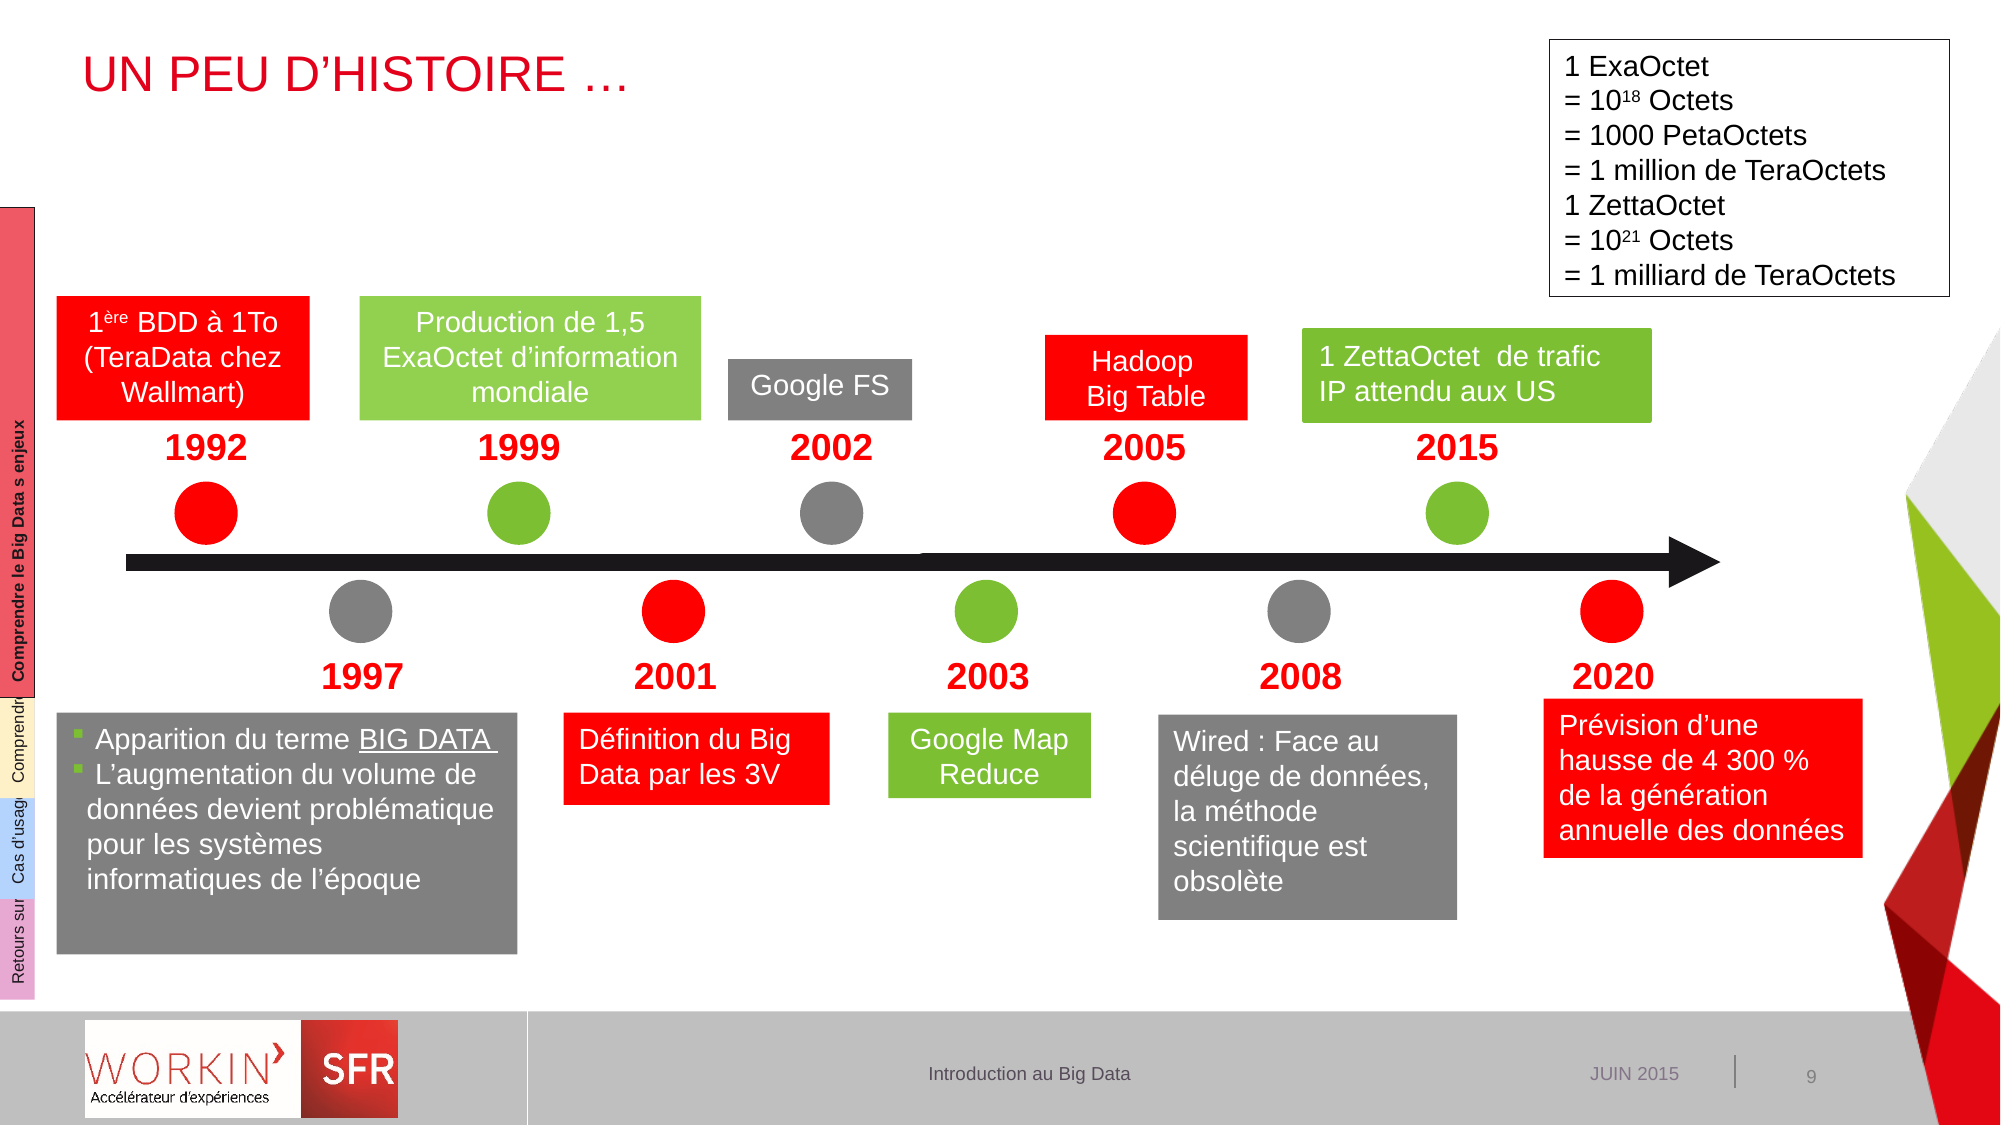

1 ExaOctet
= 1018 Octets
= 1000 PetaOctets
= 1 million de TeraOctets
1 ZettaOctet
= 1021 Octets
= 1 milliard de TeraOctets

# Un peu d’histoire …
Comprendre le Big Data s enjeux
Comprendre l’écosystème BIG DATA par type de composant
Cas d’usage dans le contexte SFR
Retours sur expérience dans le contexte SFR
1ère BDD à 1To
(TeraData chez Wallmart)
Production de 1,5 ExaOctet d’information mondiale
1 ZettaOctet  de trafic IP attendu aux US
Hadoop
Big Table
Google FS
1992

1999

2002

2005

2015

1997

2001

2003

2008

2020
Prévision d’une hausse de 4 300 % de la génération annuelle des données
 Apparition du terme BIG DATA
 L’augmentation du volume de données devient problématique pour les systèmes informatiques de l’époque
Définition du Big Data par les 3V
Google Map Reduce
Wired : Face au déluge de données, la méthode scientifique est obsolète
JUIN 2015
9